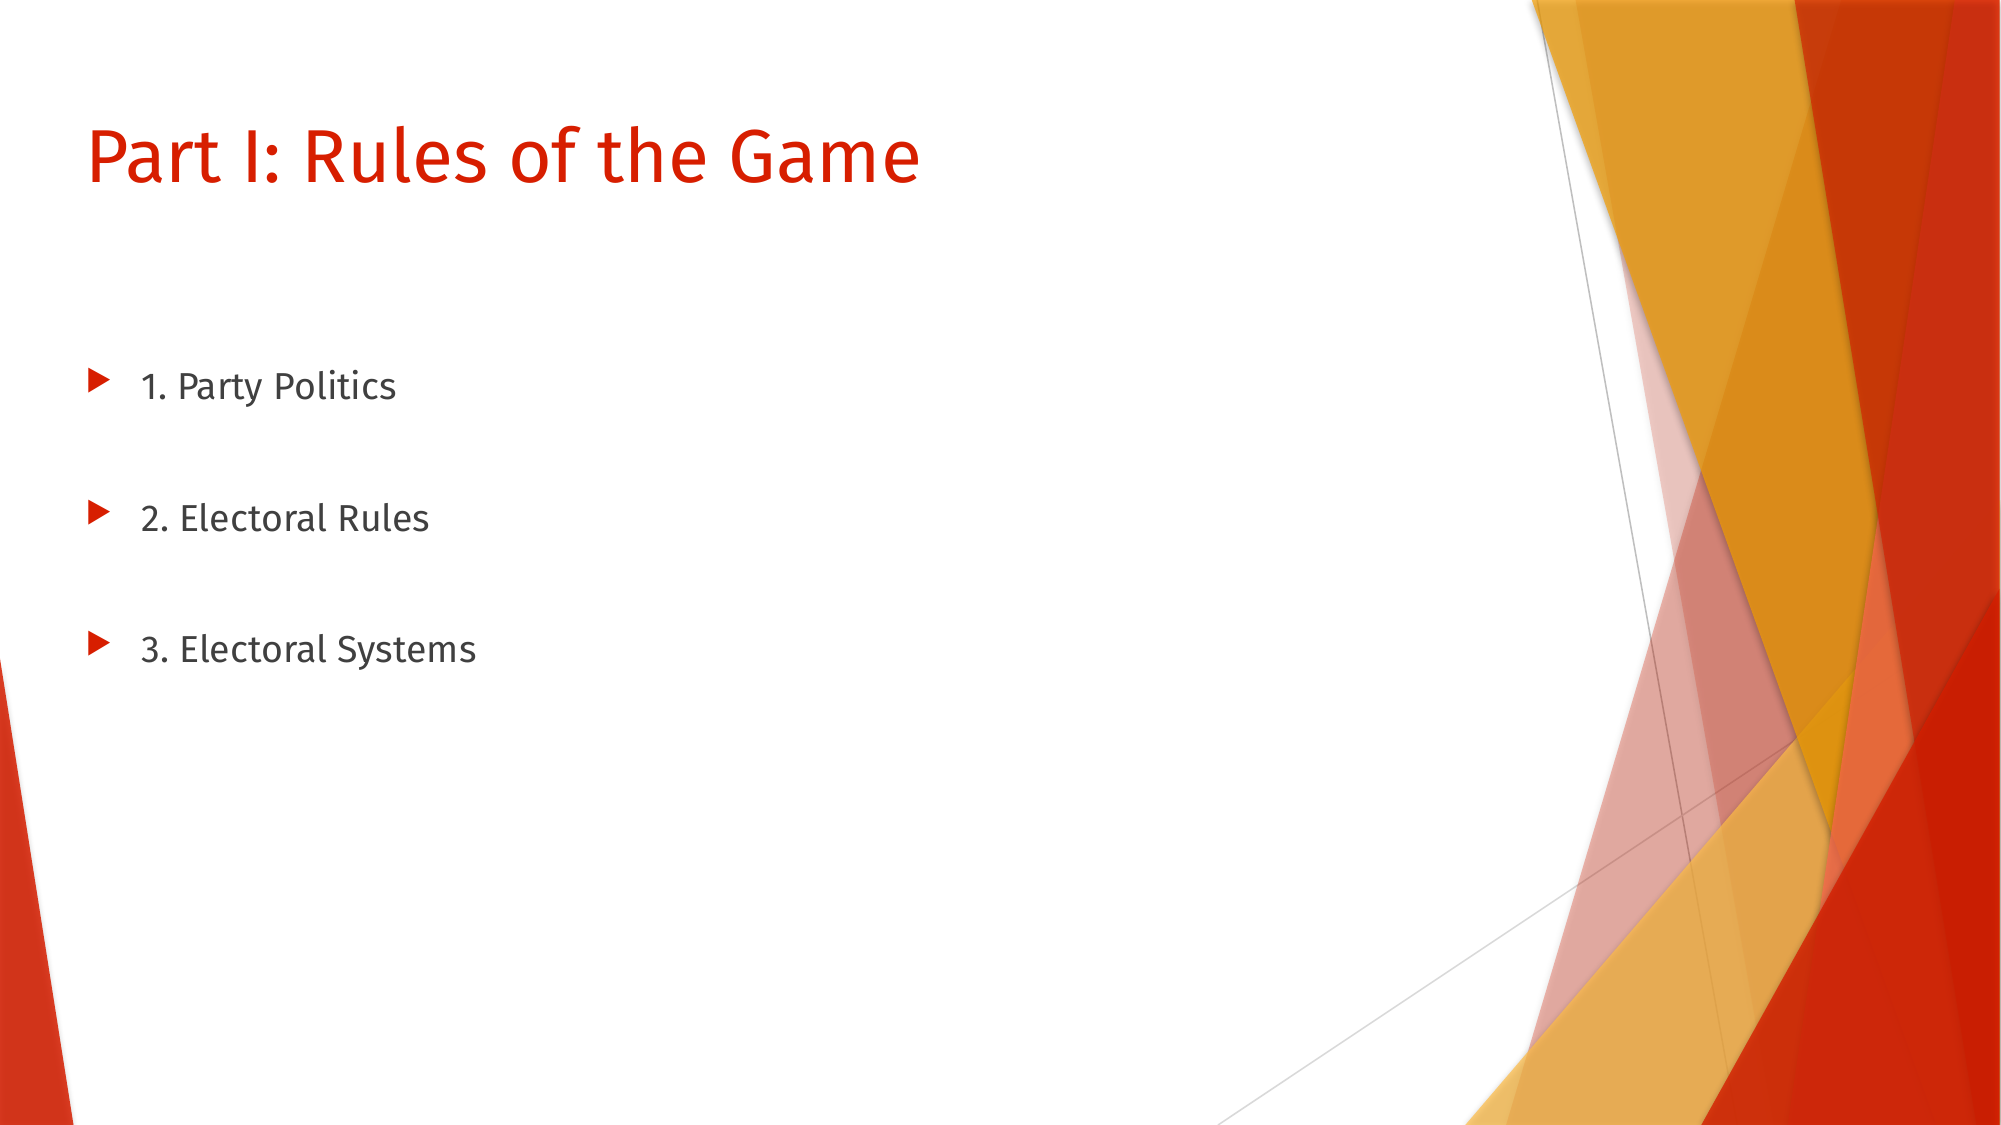

# Part I: Rules of the Game
1. Party Politics

2. Electoral Rules

3. Electoral Systems